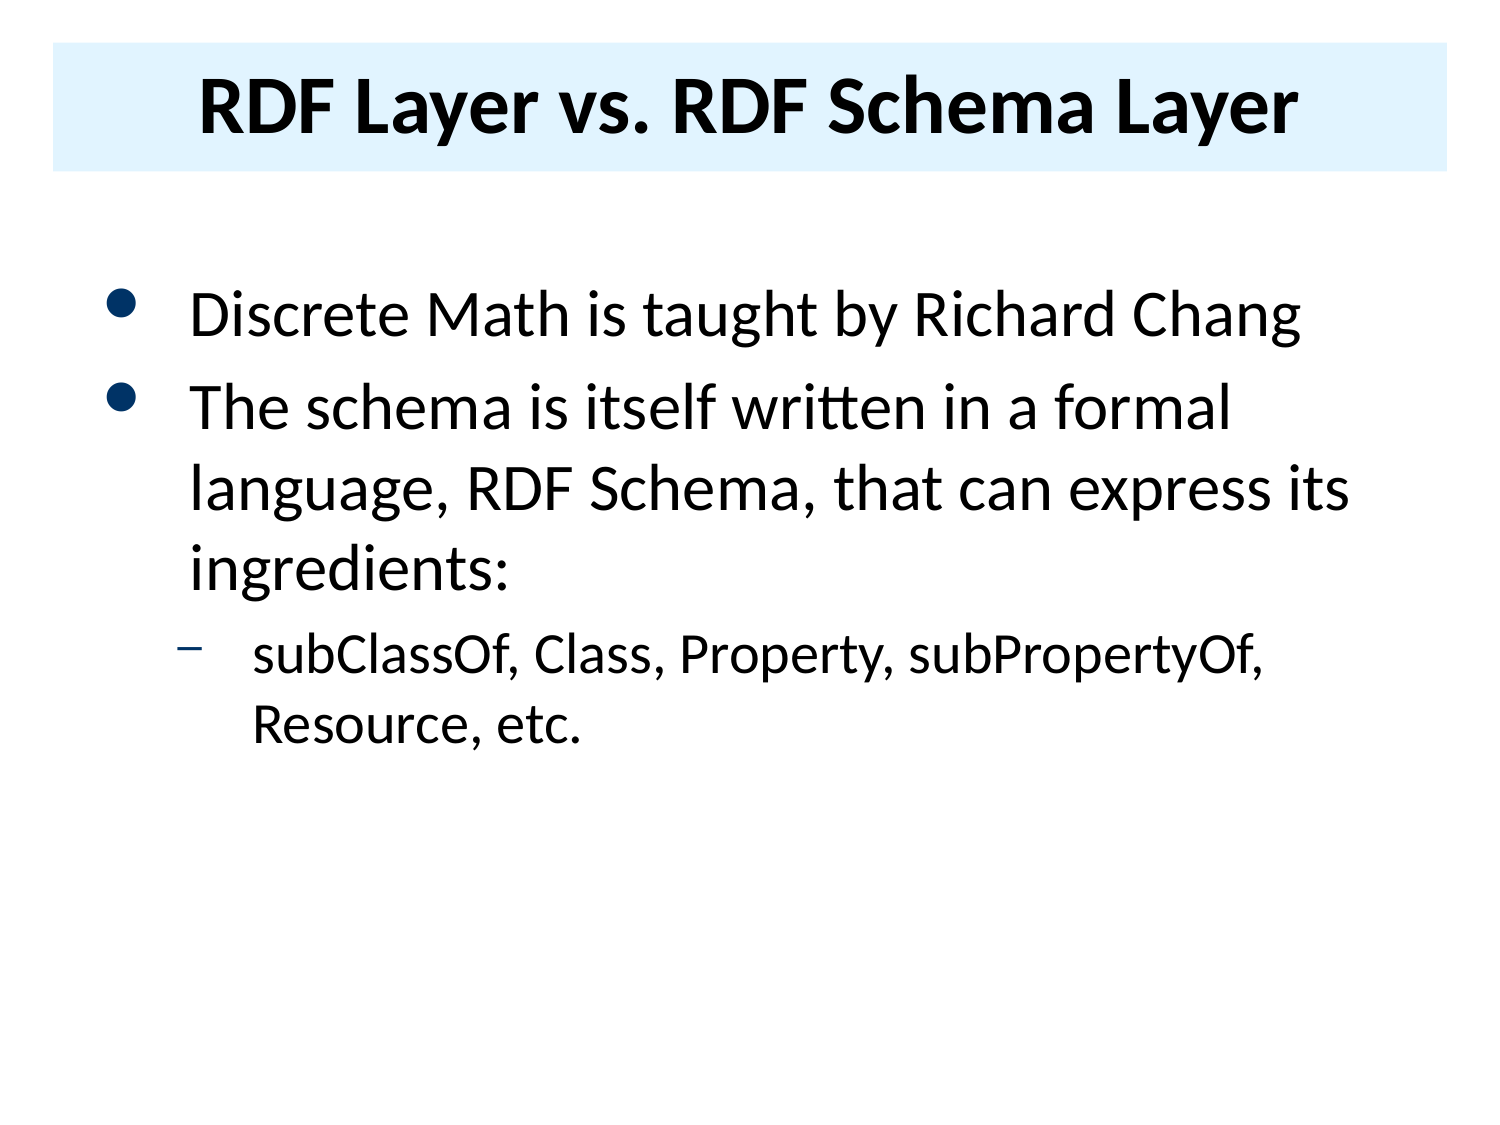

# RDF Layer vs. RDF Schema Layer
Discrete Math is taught by Richard Chang
The schema is itself written in a formal language, RDF Schema, that can express its ingredients:
subClassOf, Class, Property, subPropertyOf, Resource, etc.